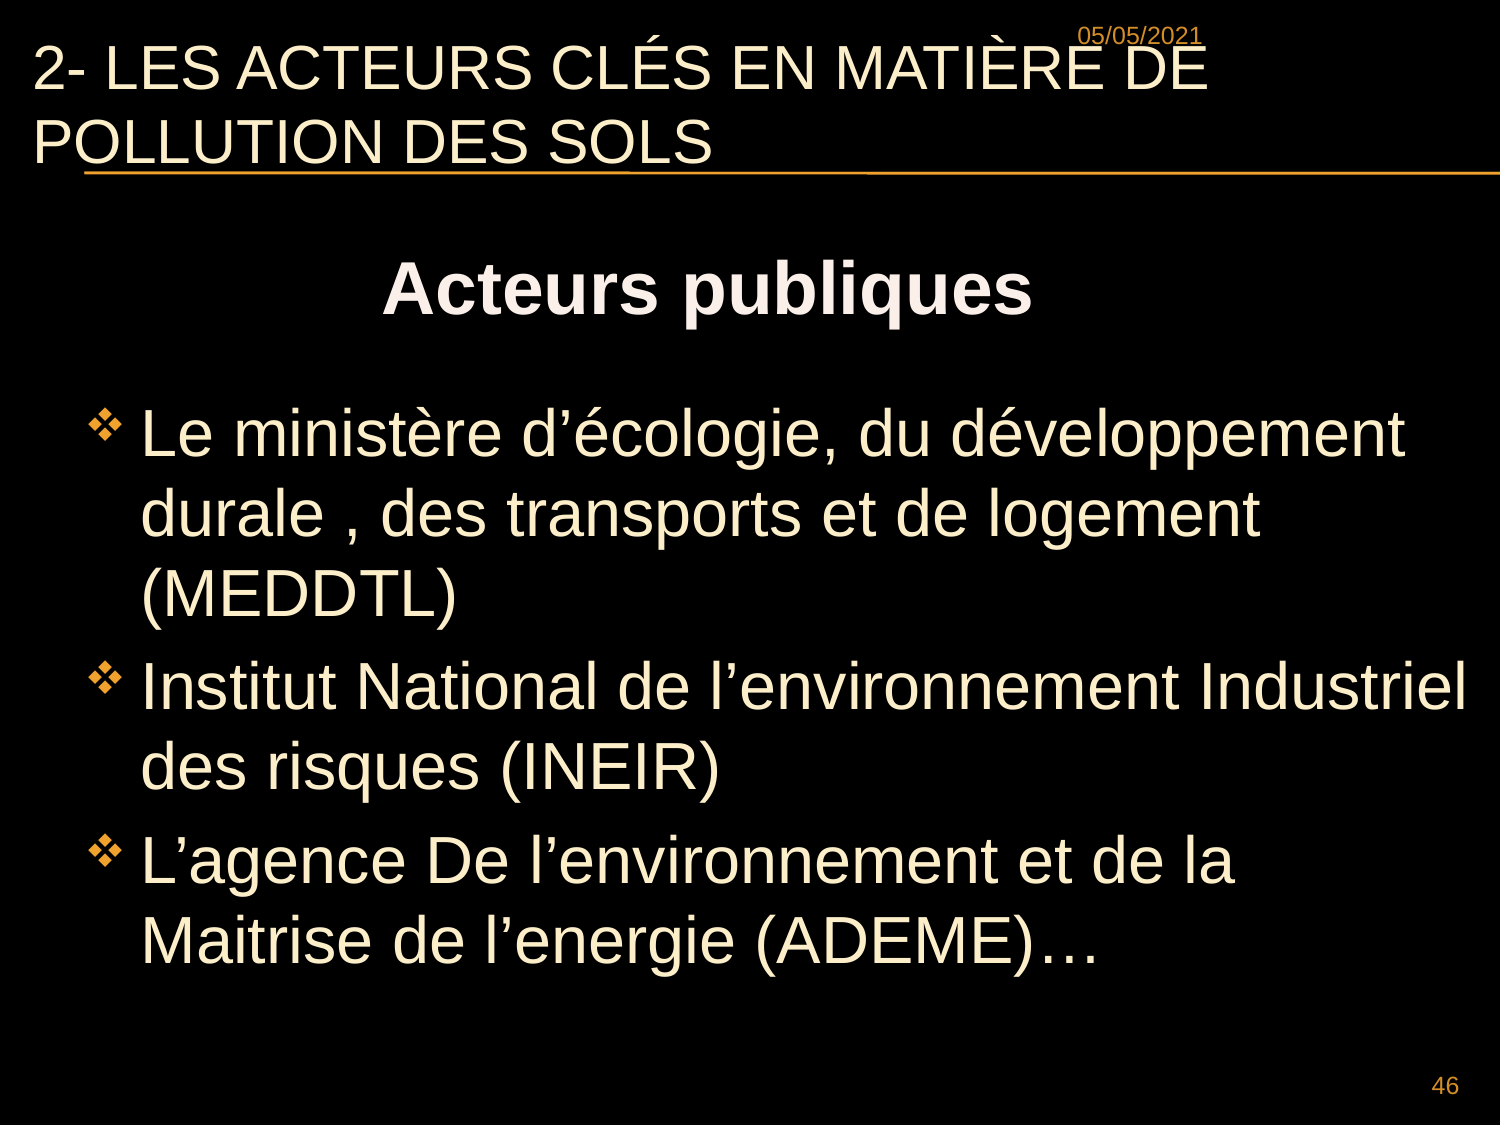

05/05/2021
# 2- les acteurs clés en matière de pollution des sols
Acteurs publiques
Le ministère d’écologie, du développement durale , des transports et de logement (MEDDTL)
Institut National de l’environnement Industriel des risques (INEIR)
L’agence De l’environnement et de la Maitrise de l’energie (ADEME)…
46